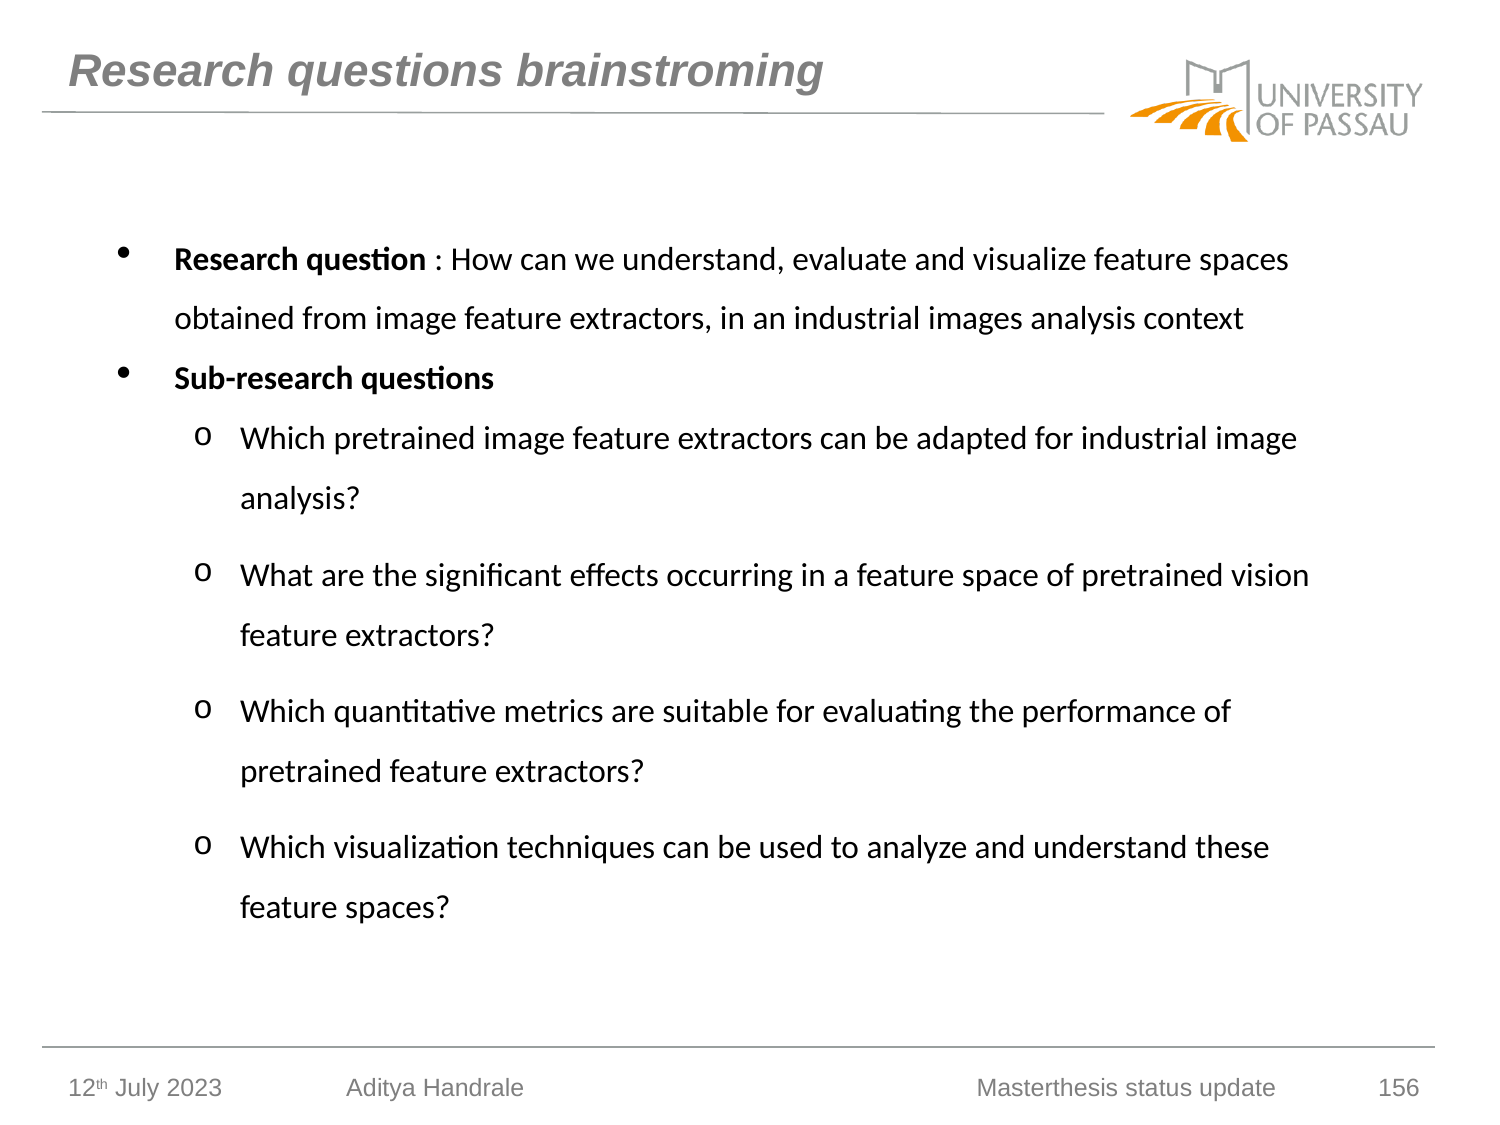

# Research questions brainstroming
Research question : How can we understand, evaluate and visualize feature spaces obtained from image feature extractors, in an industrial images analysis context
Sub-research questions
Which pretrained image feature extractors can be adapted for industrial image analysis?
What are the significant effects occurring in a feature space of pretrained vision feature extractors?
Which quantitative metrics are suitable for evaluating the performance of pretrained feature extractors?
Which visualization techniques can be used to analyze and understand these feature spaces?

12th July 2023
Aditya Handrale
Masterthesis status update
156